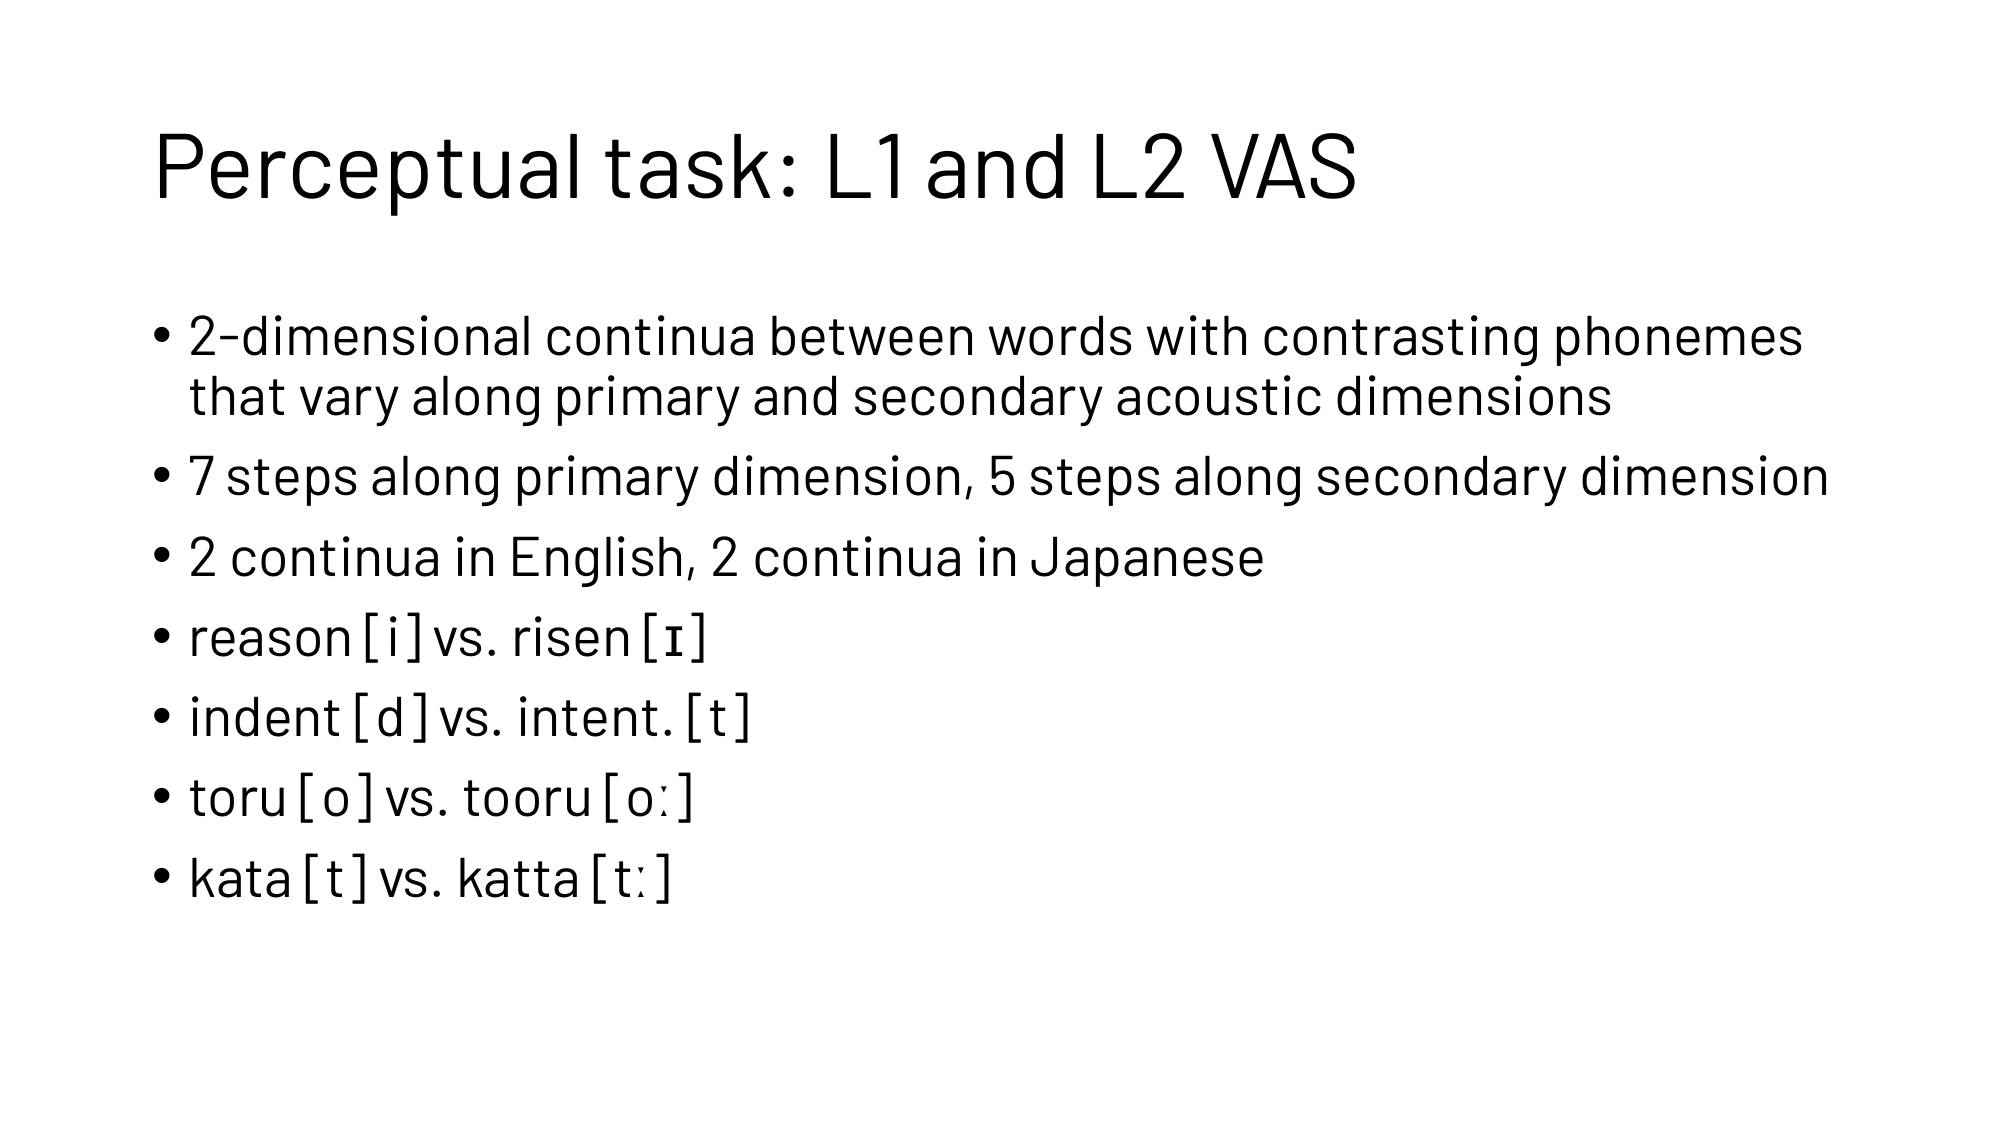

# Perceptual task: L1 and L2 VAS
2-dimensional continua between words with contrasting phonemes that vary along primary and secondary acoustic dimensions
7 steps along primary dimension, 5 steps along secondary dimension
2 continua in English, 2 continua in Japanese
reason [i] vs. risen [ɪ]
indent [d] vs. intent. [t]
toru [o] vs. tooru [oː]
kata [t] vs. katta [tː]